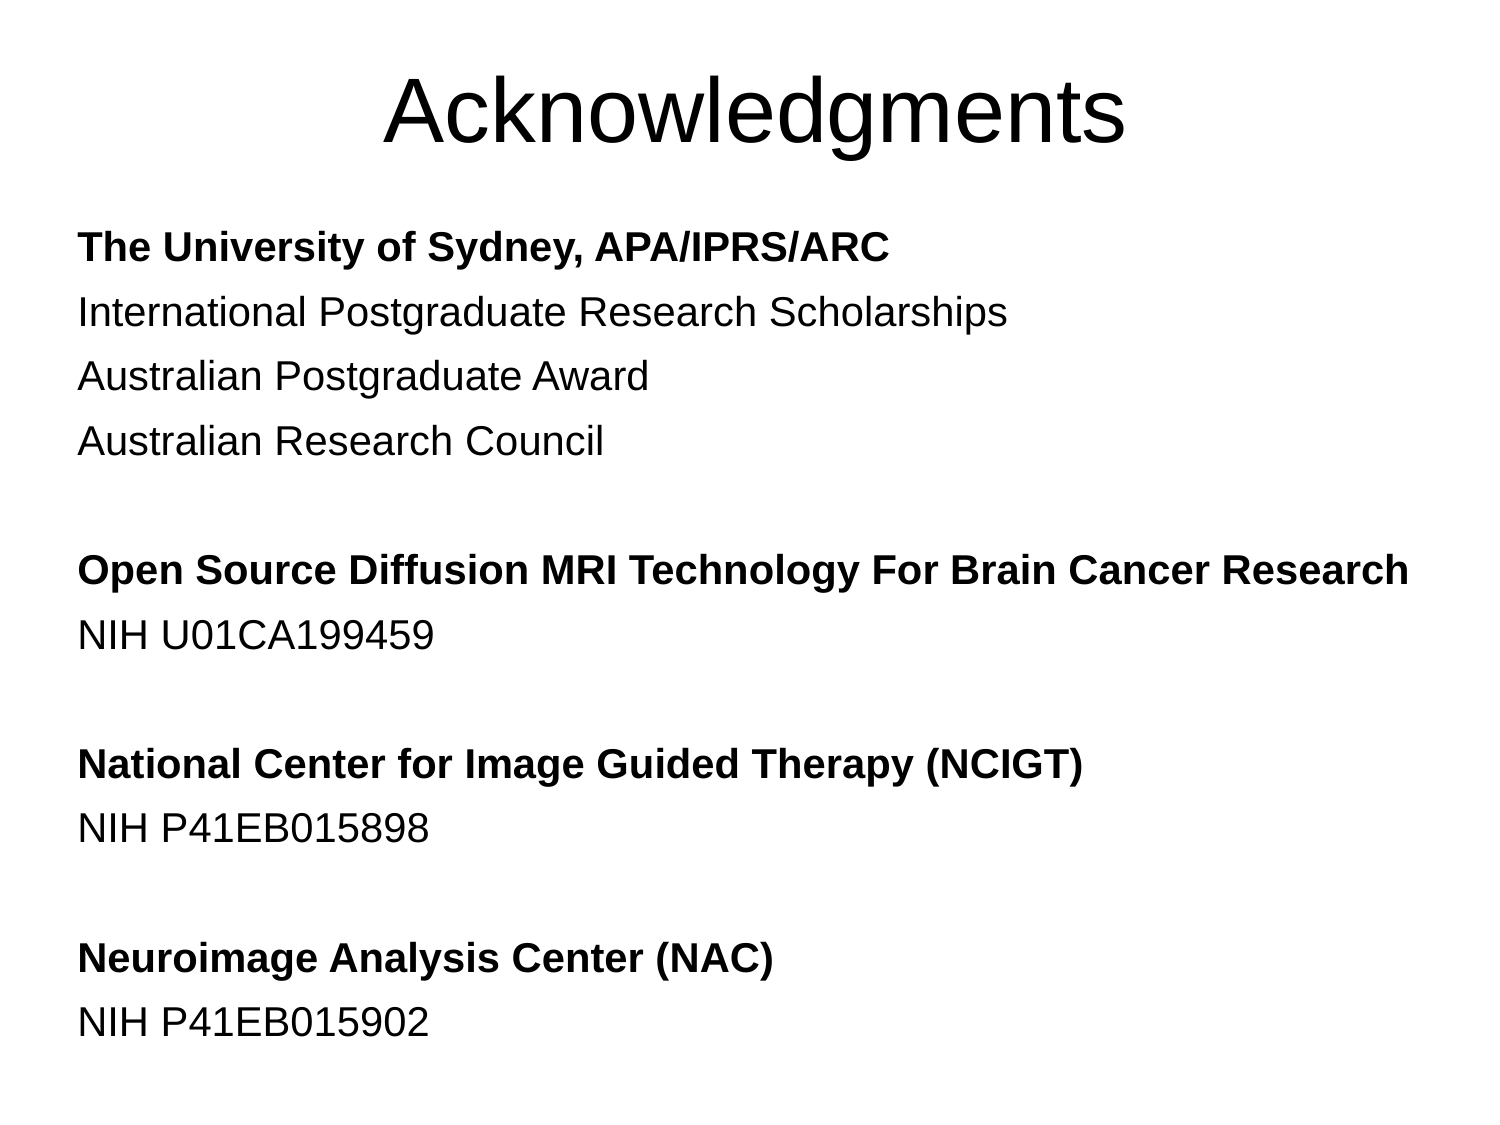

Acknowledgments
The University of Sydney, APA/IPRS/ARC
International Postgraduate Research Scholarships
Australian Postgraduate Award
Australian Research Council

Open Source Diffusion MRI Technology For Brain Cancer Research
NIH U01CA199459

National Center for Image Guided Therapy (NCIGT)
NIH P41EB015898

Neuroimage Analysis Center (NAC)
NIH P41EB015902